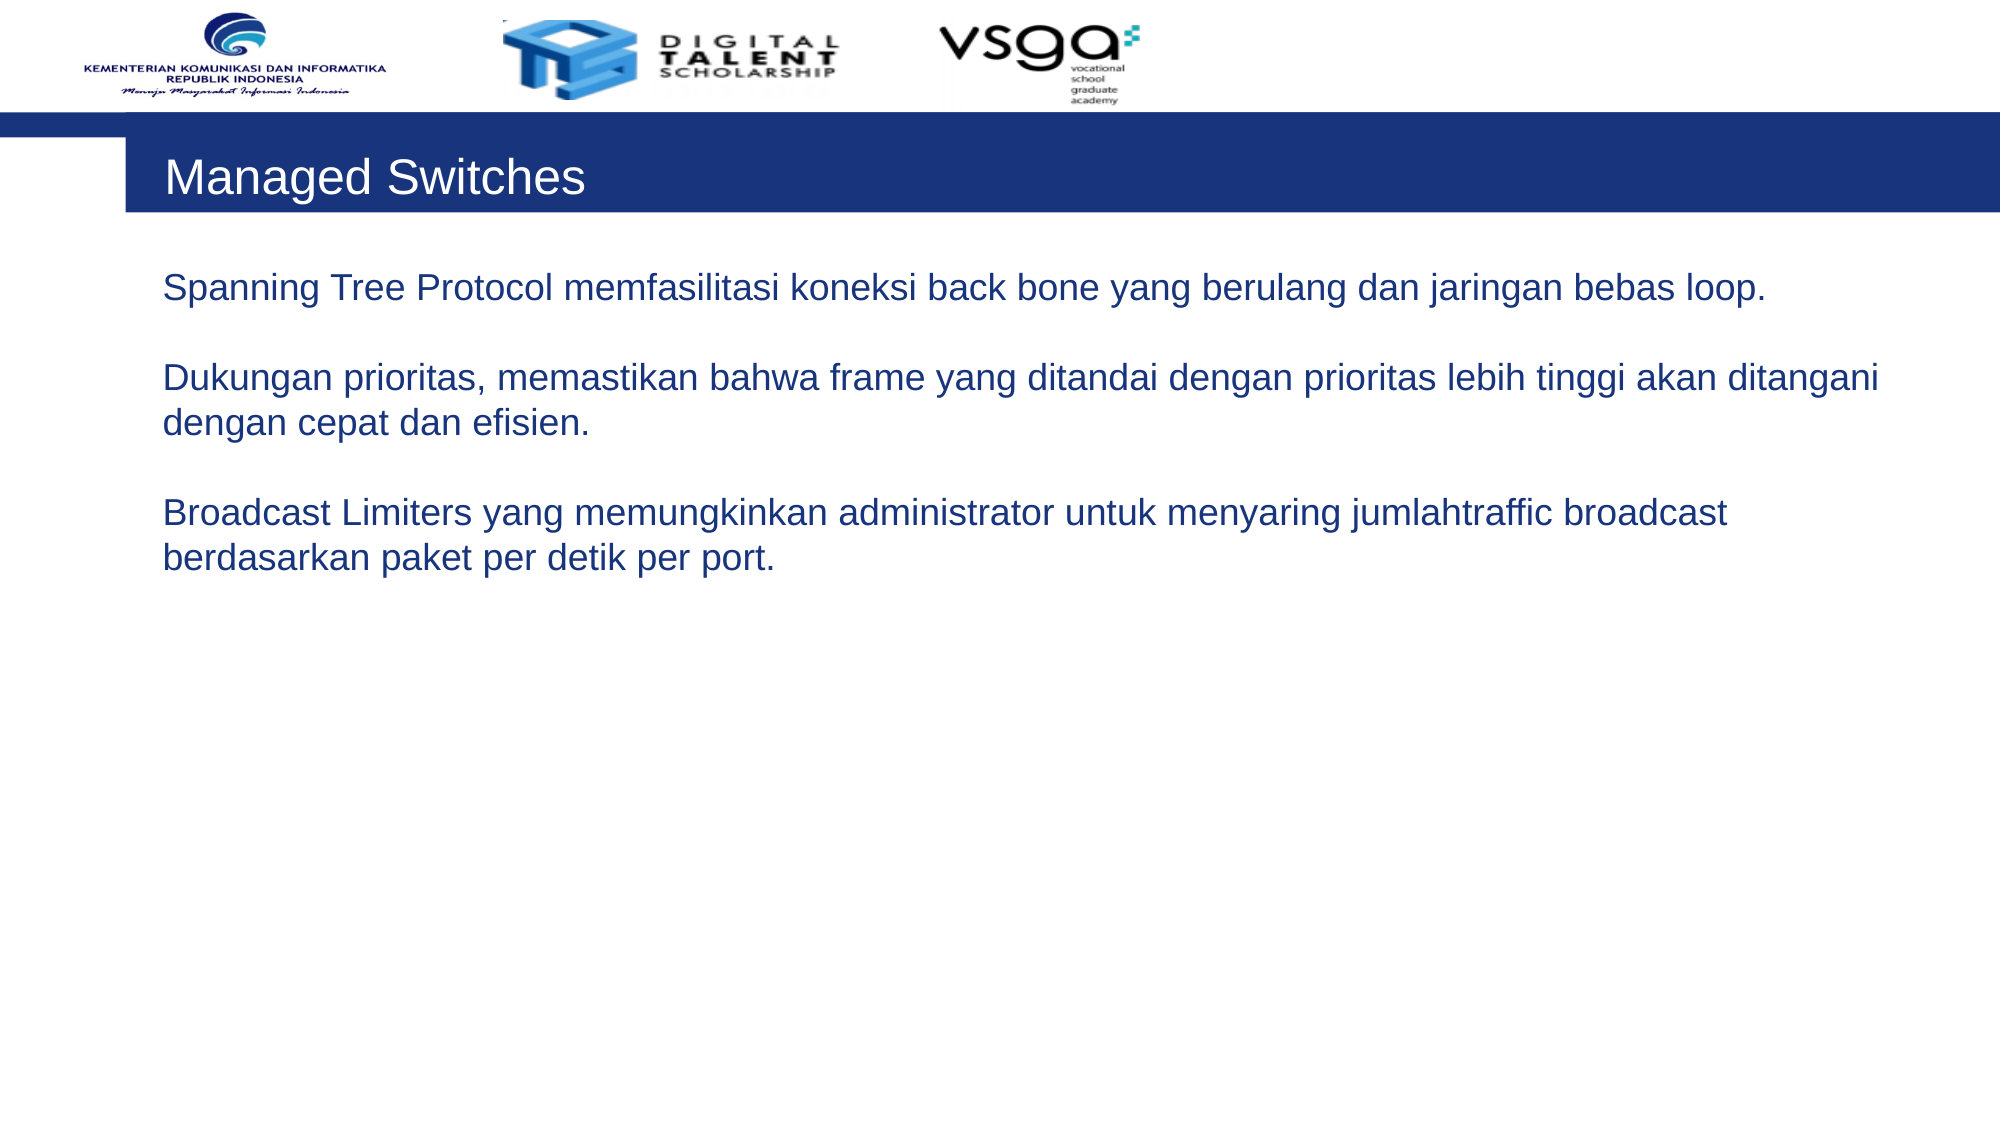

Managed Switches
Spanning Tree Protocol memfasilitasi koneksi back bone yang berulang dan jaringan bebas loop.

Dukungan prioritas, memastikan bahwa frame yang ditandai dengan prioritas lebih tinggi akan ditangani dengan cepat dan efisien.

Broadcast Limiters yang memungkinkan administrator untuk menyaring jumlahtraffic broadcast berdasarkan paket per detik per port.